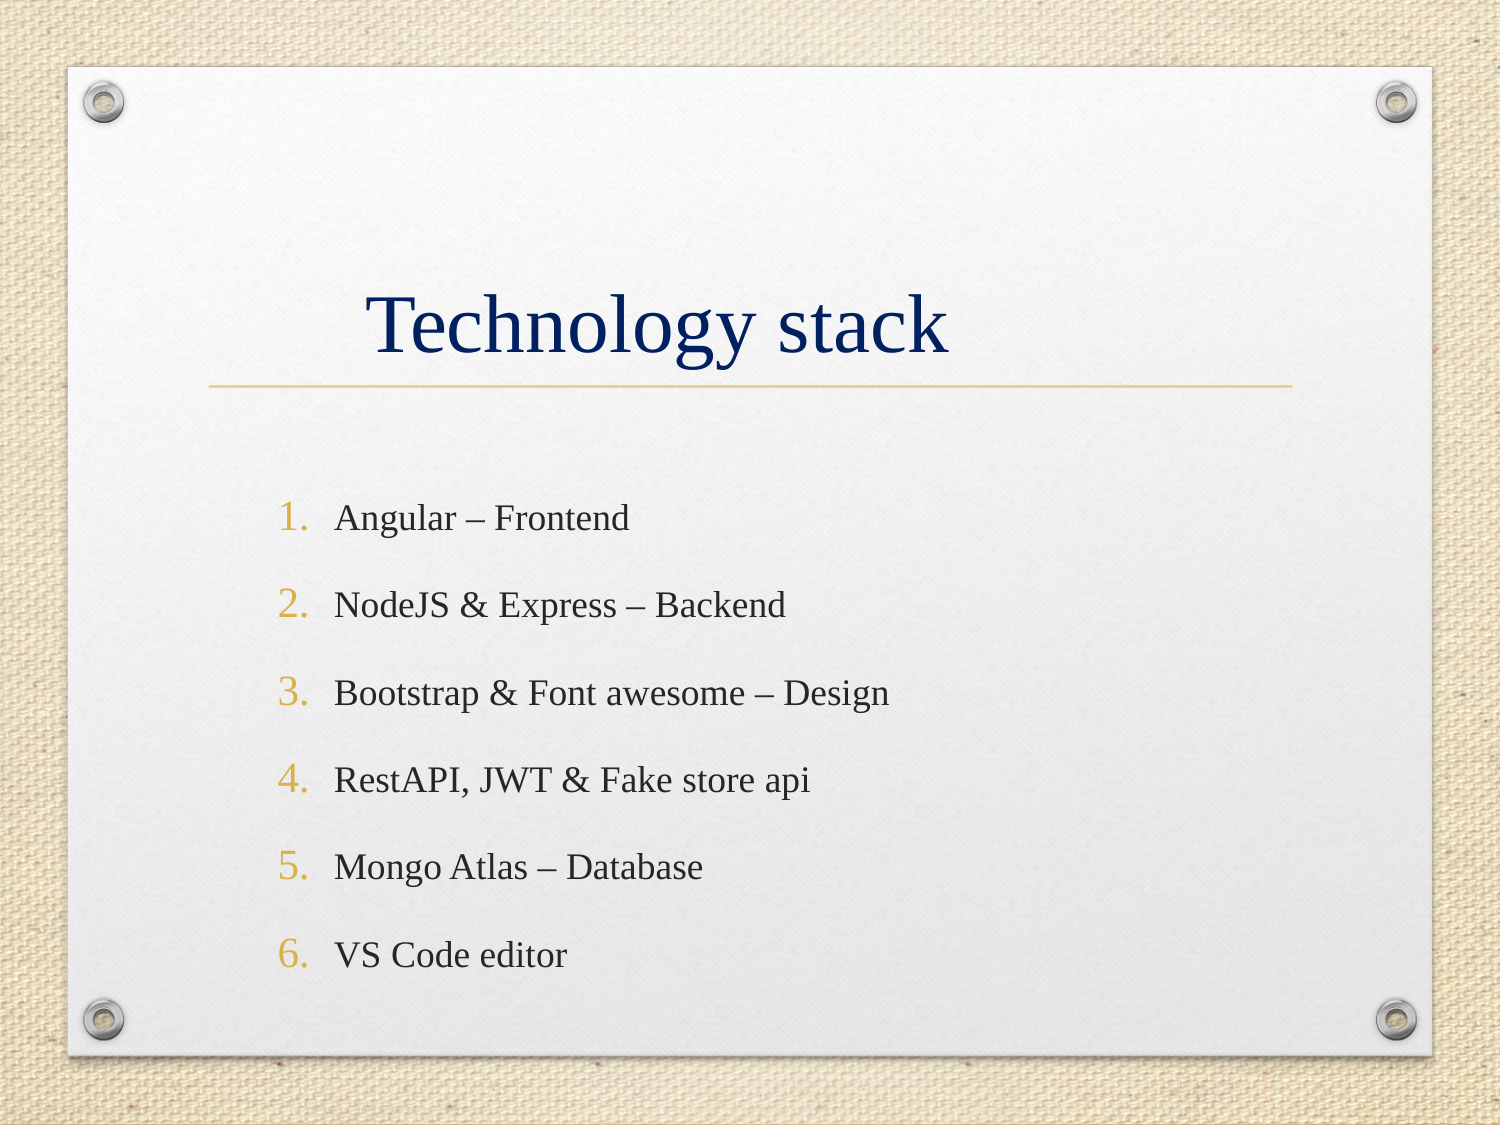

# Technology stack
Angular – Frontend
NodeJS & Express – Backend
Bootstrap & Font awesome – Design
RestAPI, JWT & Fake store api
Mongo Atlas – Database
VS Code editor